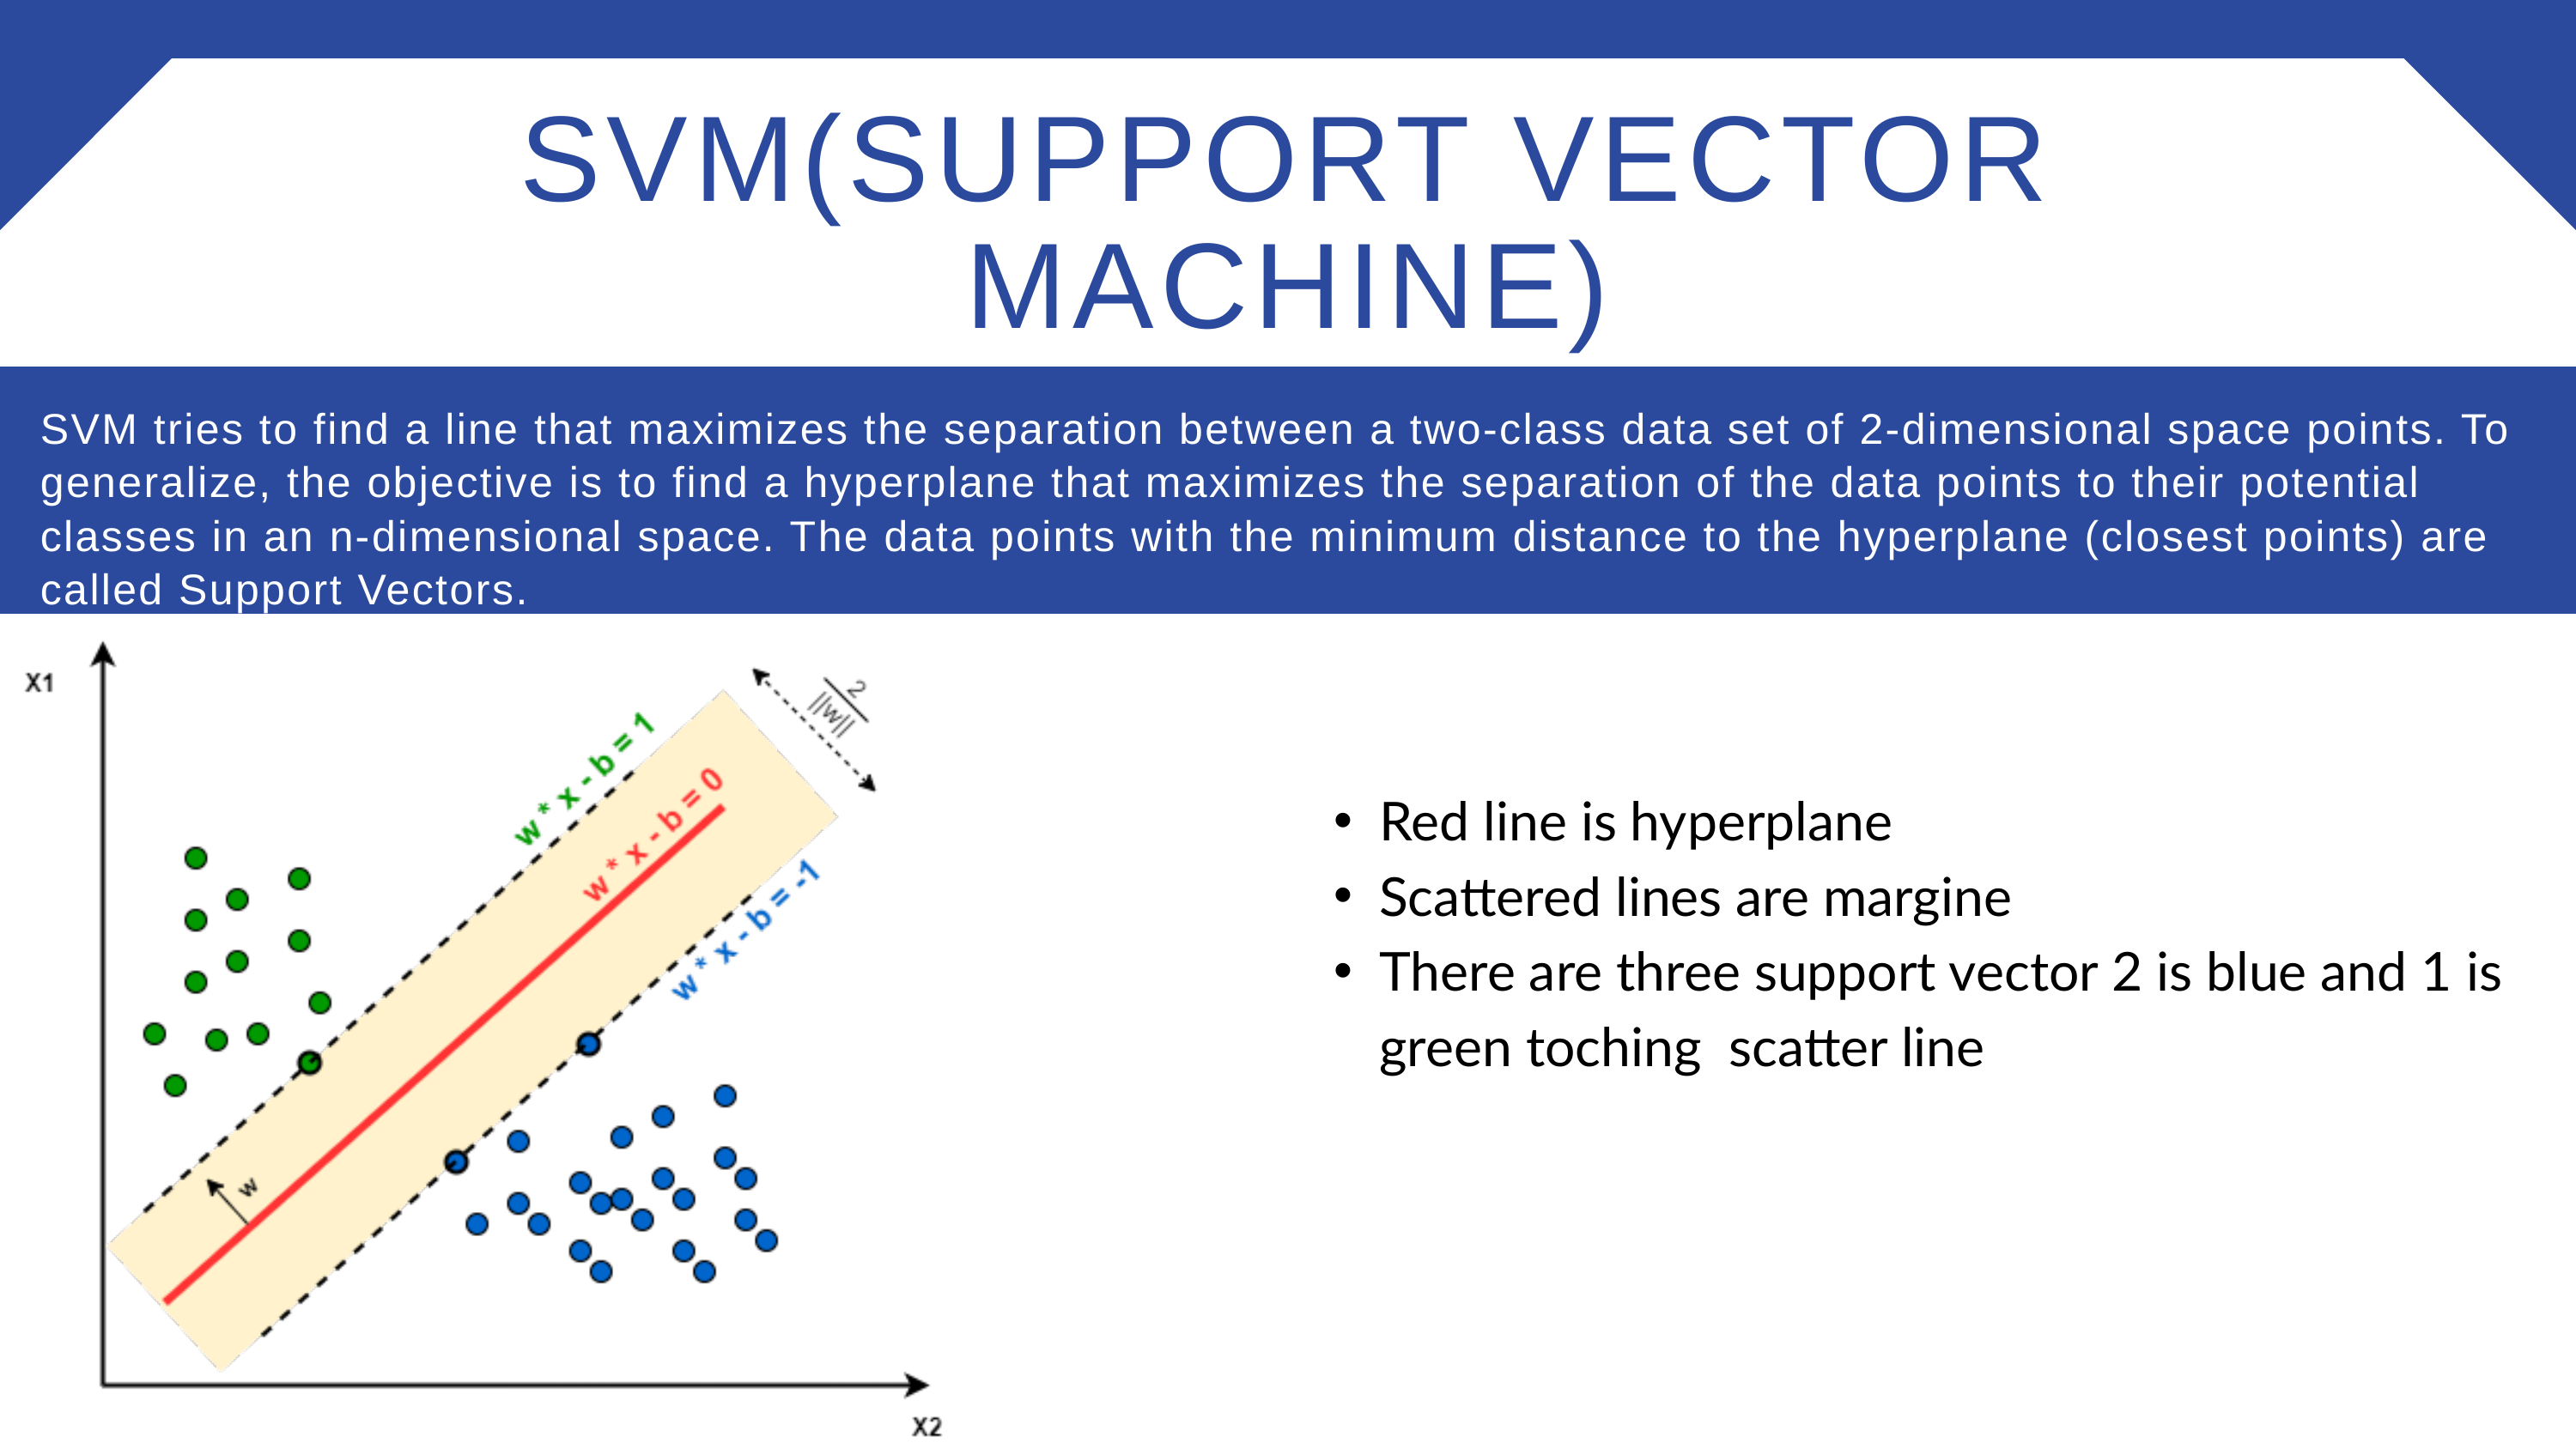

SVM(SUPPORT VECTOR MACHINE)

SVM tries to find a line that maximizes the separation between a two-class data set of 2-dimensional space points. To generalize, the objective is to find a hyperplane that maximizes the separation of the data points to their potential classes in an n-dimensional space. The data points with the minimum distance to the hyperplane (closest points) are called Support Vectors.

Red line is hyperplane
Scattered lines are margine
There are three support vector 2 is blue and 1 is green toching  scatter line